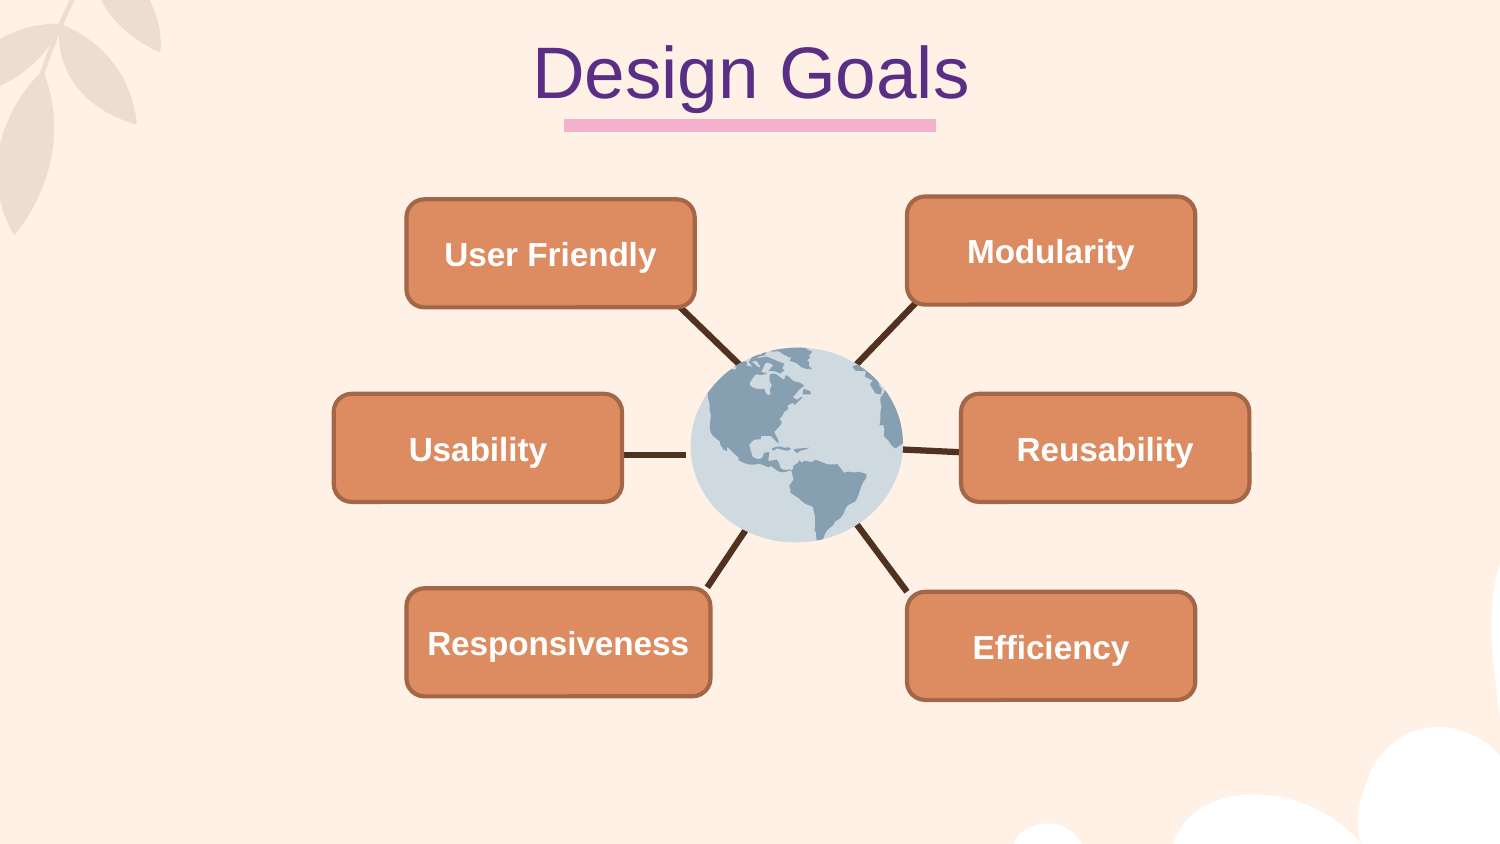

Design Goals
Modularity
User Friendly

Usability
Reusability
Responsiveness
Efficiency